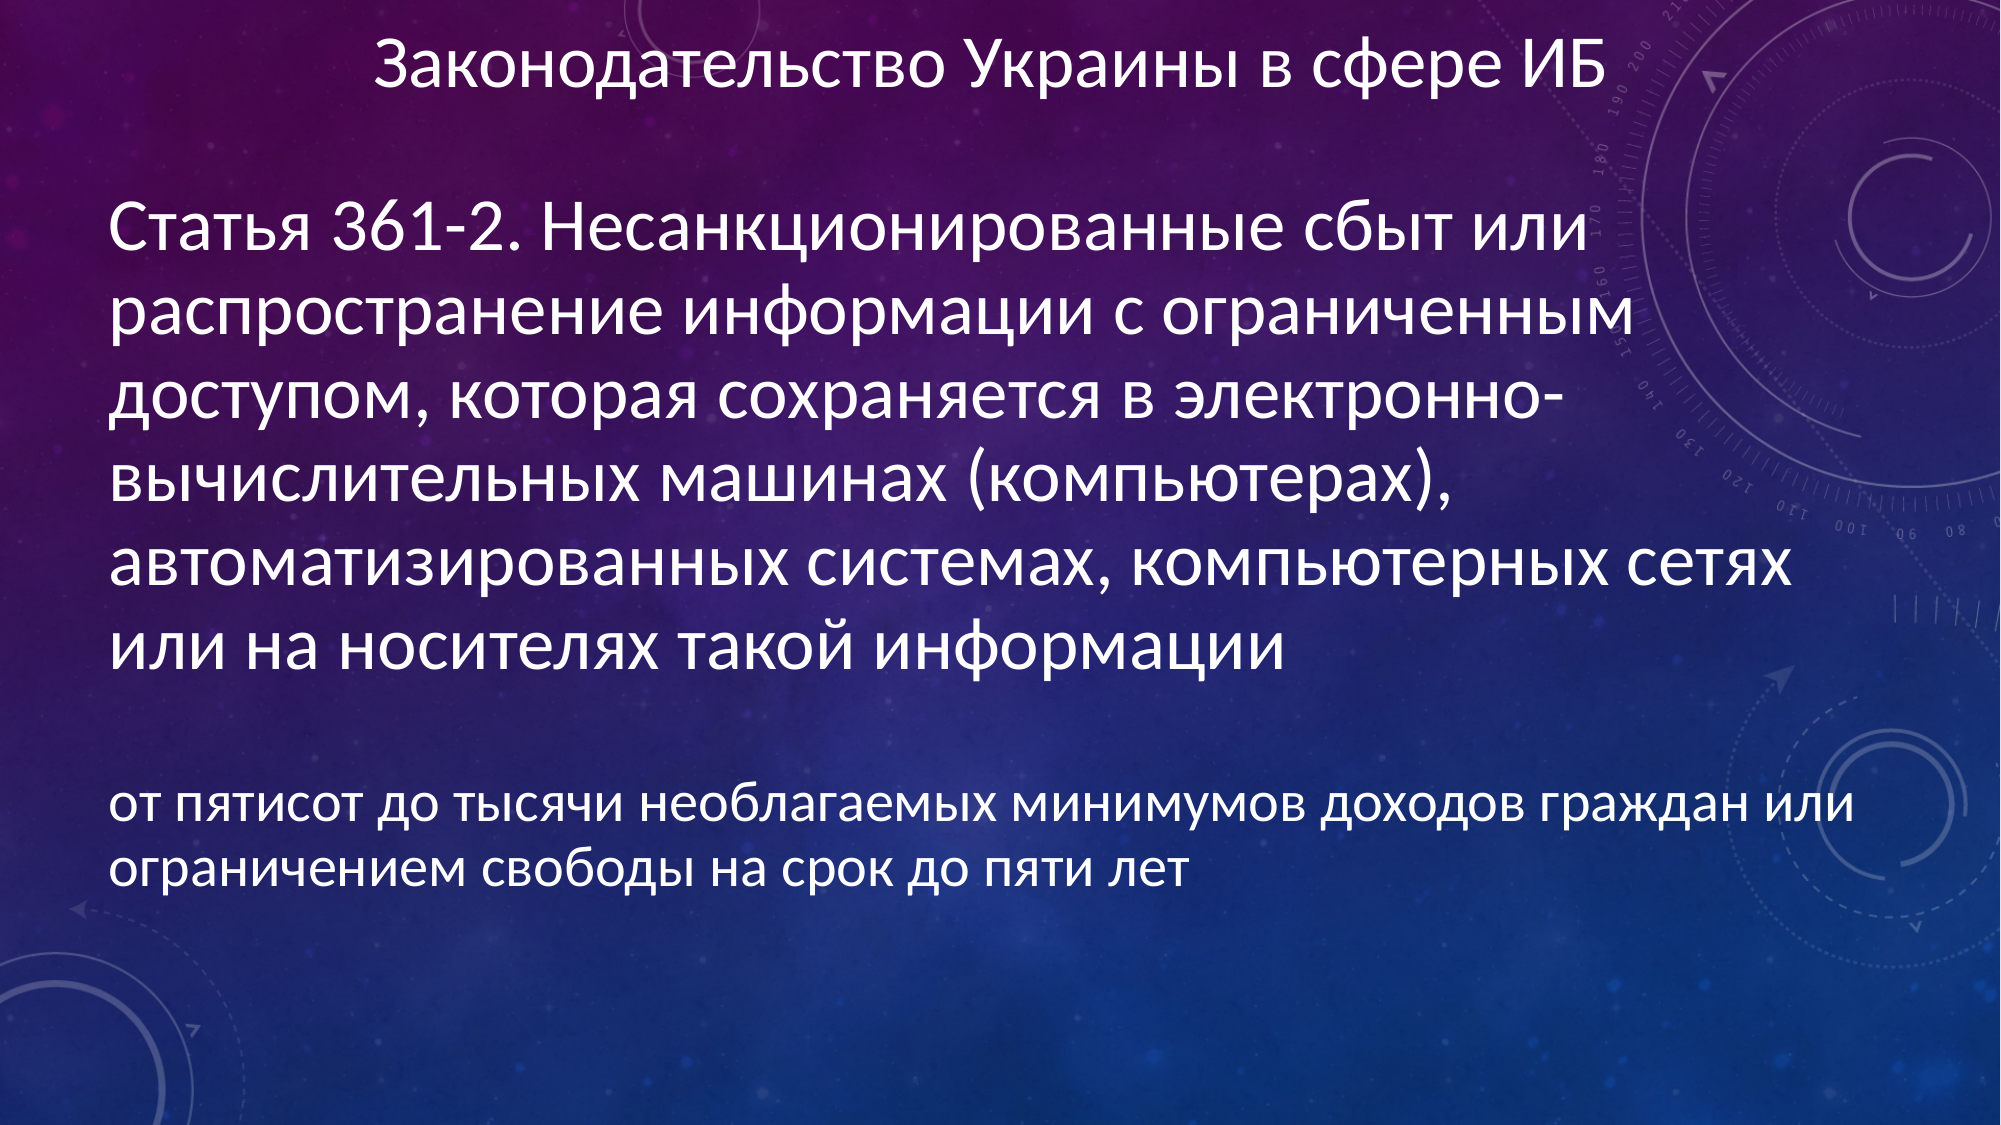

Законодательство Украины в сфере ИБ

Статья 361-2. Несанкционированные сбыт или распространение информации с ограниченным доступом, которая сохраняется в электронно-вычислительных машинах (компьютерах), автоматизированных системах, компьютерных сетях или на носителях такой информации

от пятисот до тысячи необлагаемых минимумов доходов граждан или ограничением свободы на срок до пяти лет